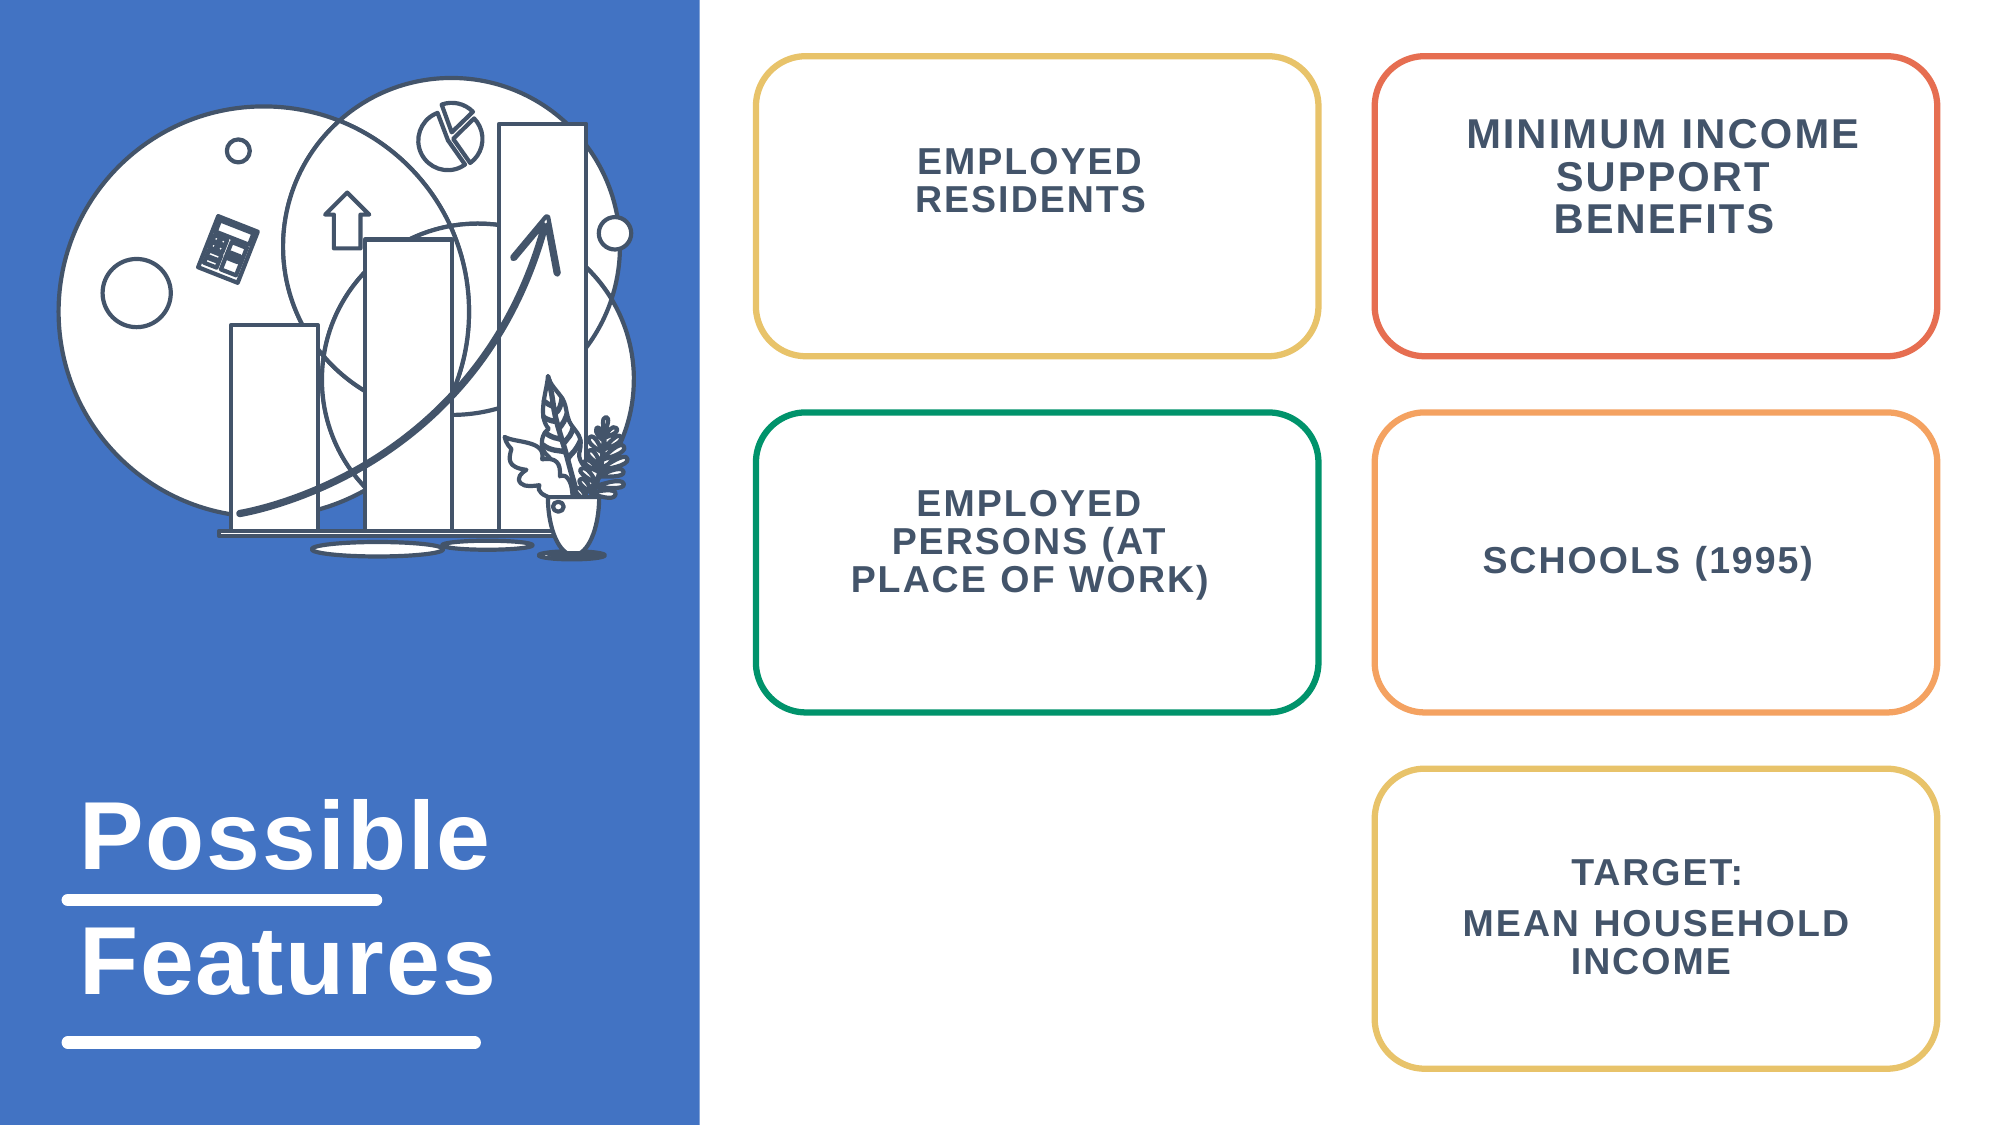

Minimum income support benefits
Employed Residents

Employed persons (at place of work)
Schools (1995)

# Possible Features
Unemployed Residents

Target:
Mean Household INcome